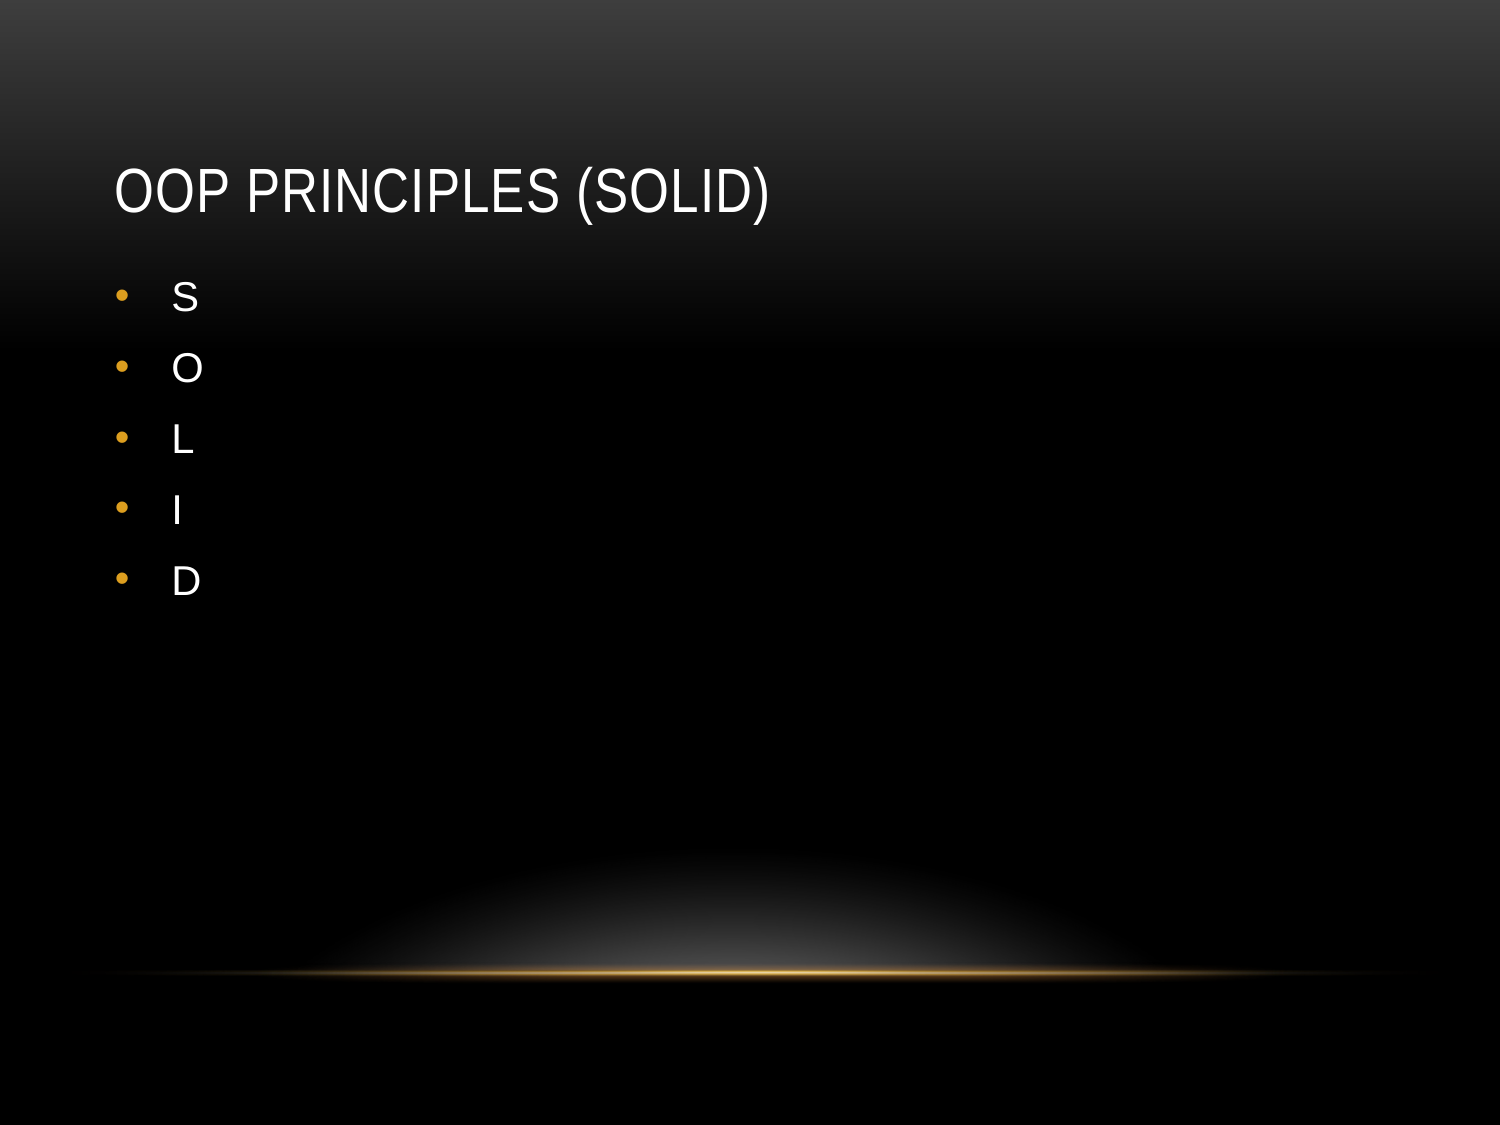

# OOP Principles (SOLID)
S
O
L
I
D